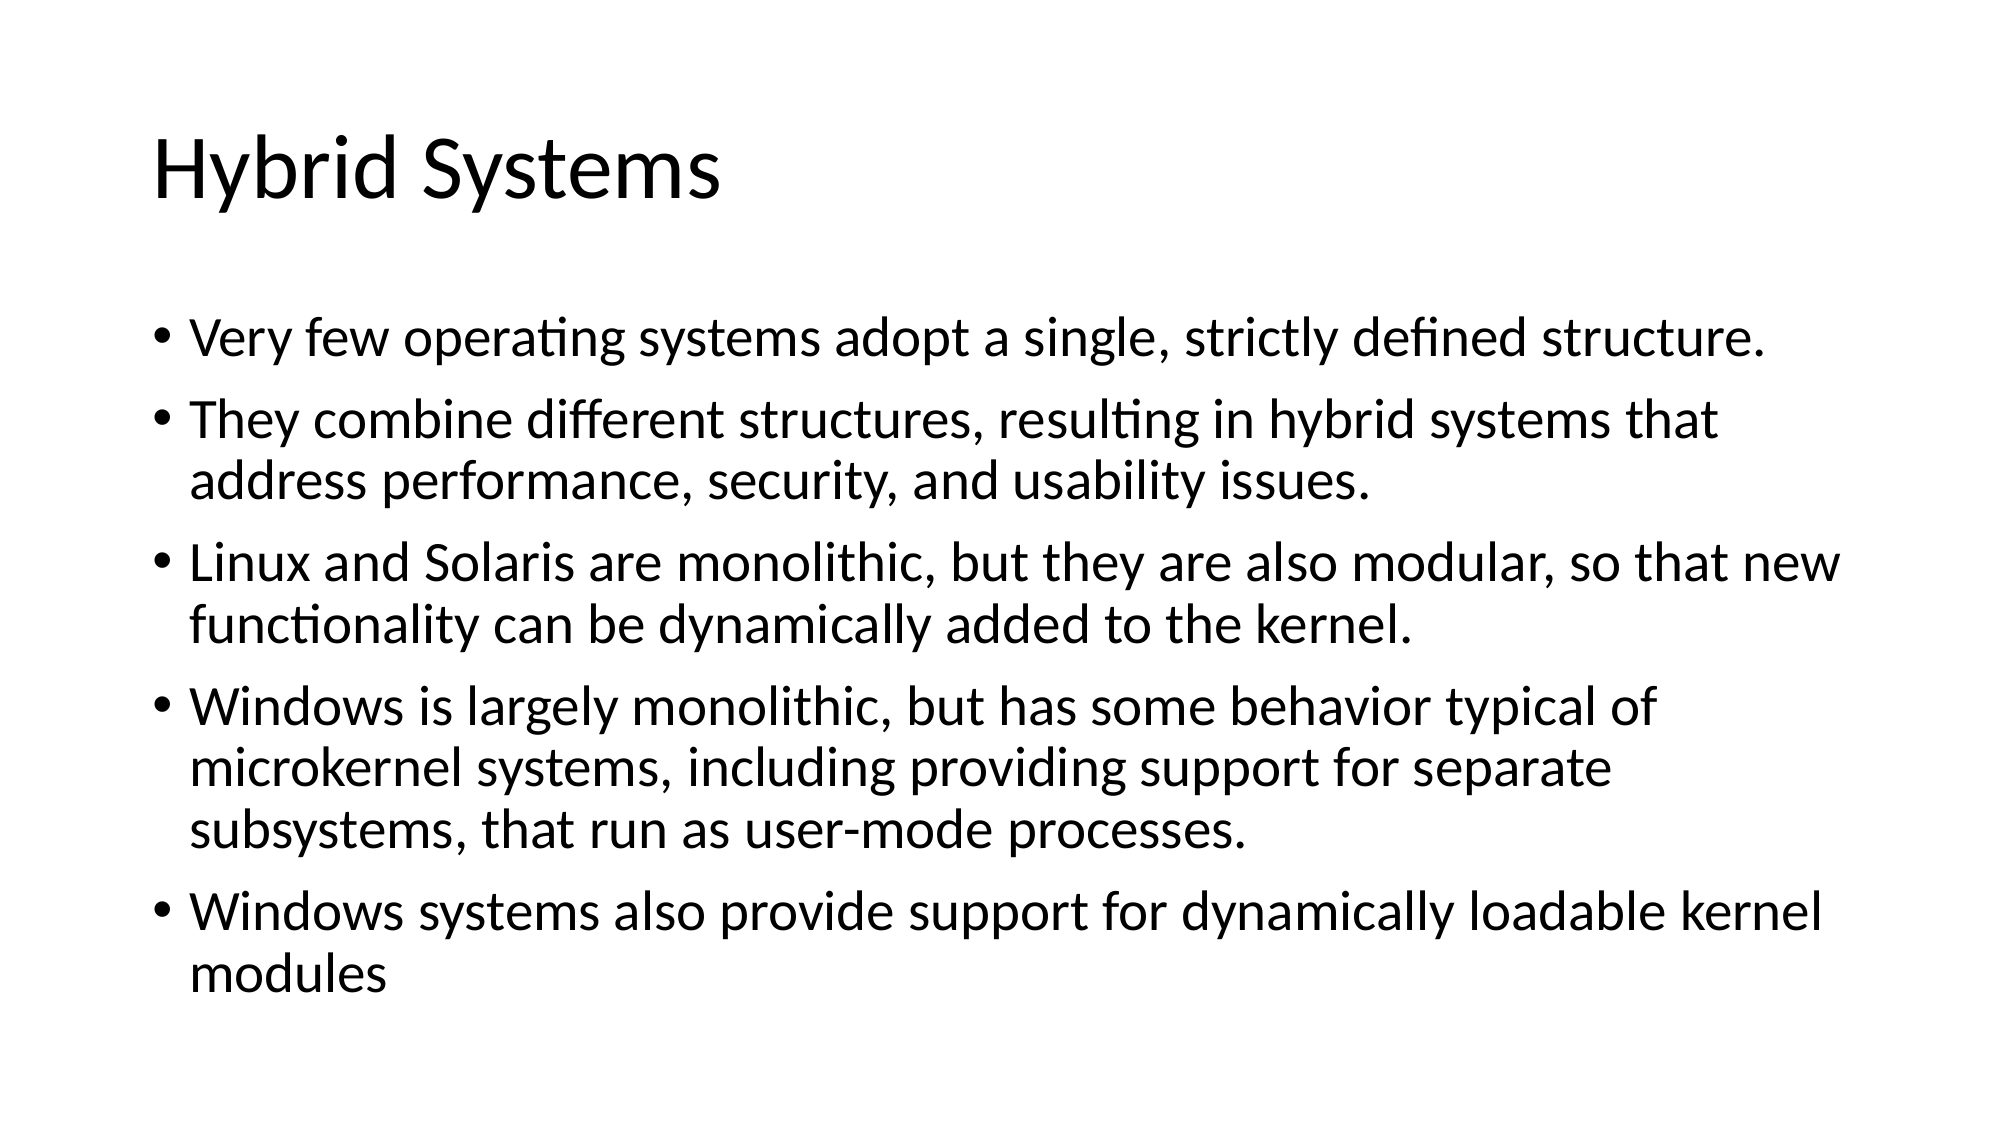

# Hybrid Systems
Very few operating systems adopt a single, strictly defined structure.
They combine different structures, resulting in hybrid systems that address performance, security, and usability issues.
Linux and Solaris are monolithic, but they are also modular, so that new functionality can be dynamically added to the kernel.
Windows is largely monolithic, but has some behavior typical of microkernel systems, including providing support for separate subsystems, that run as user-mode processes.
Windows systems also provide support for dynamically loadable kernel modules